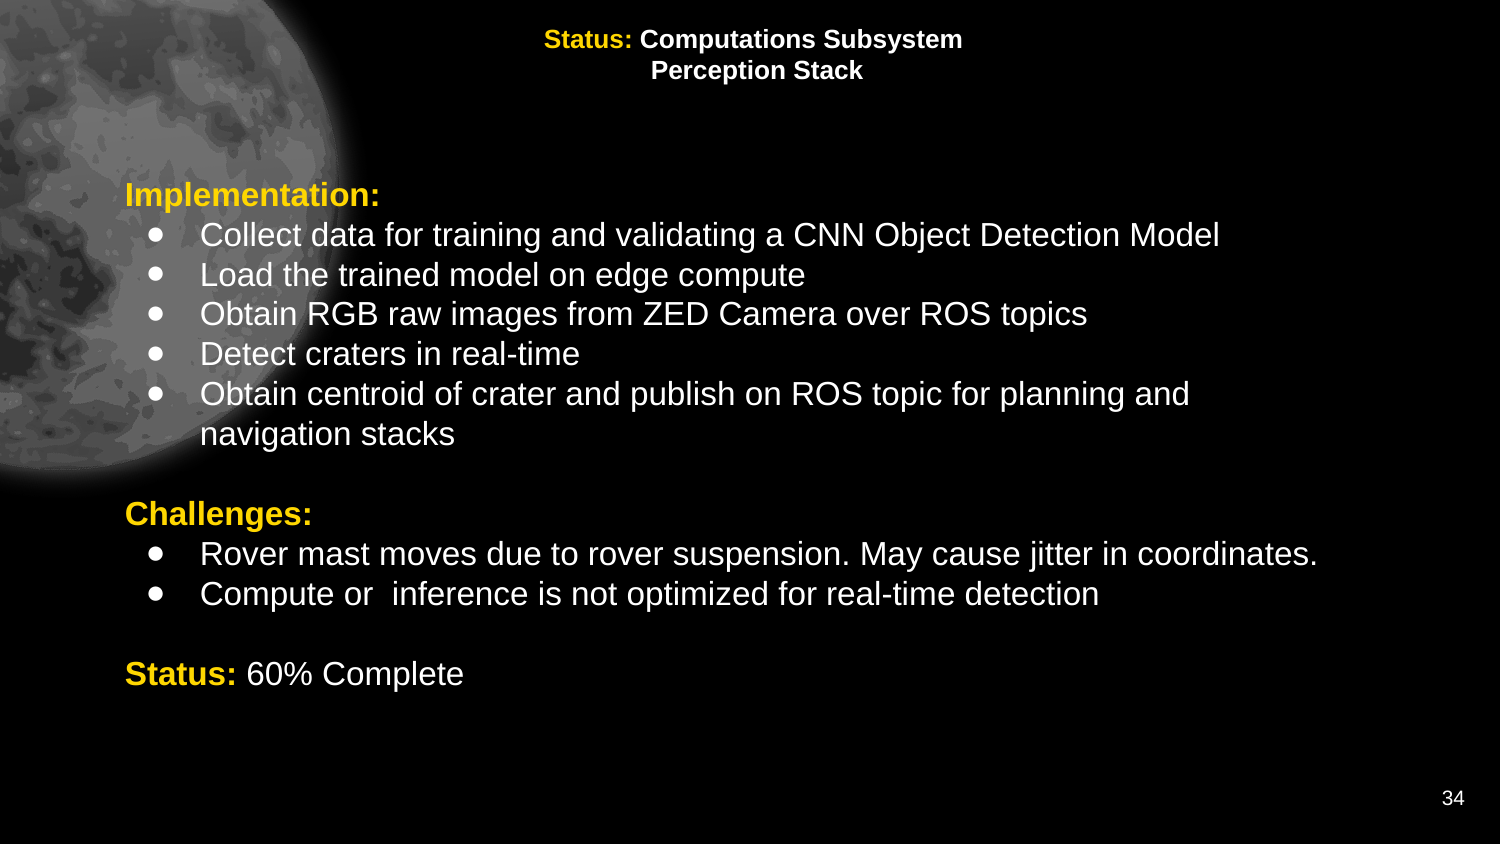

# Status: Computations Subsystem
Perception Stack
Implementation:
Collect data for training and validating a CNN Object Detection Model
Load the trained model on edge compute
Obtain RGB raw images from ZED Camera over ROS topics
Detect craters in real-time
Obtain centroid of crater and publish on ROS topic for planning and navigation stacks

Challenges:
Rover mast moves due to rover suspension. May cause jitter in coordinates.
Compute or  inference is not optimized for real-time detection

Status: 60% Complete
34